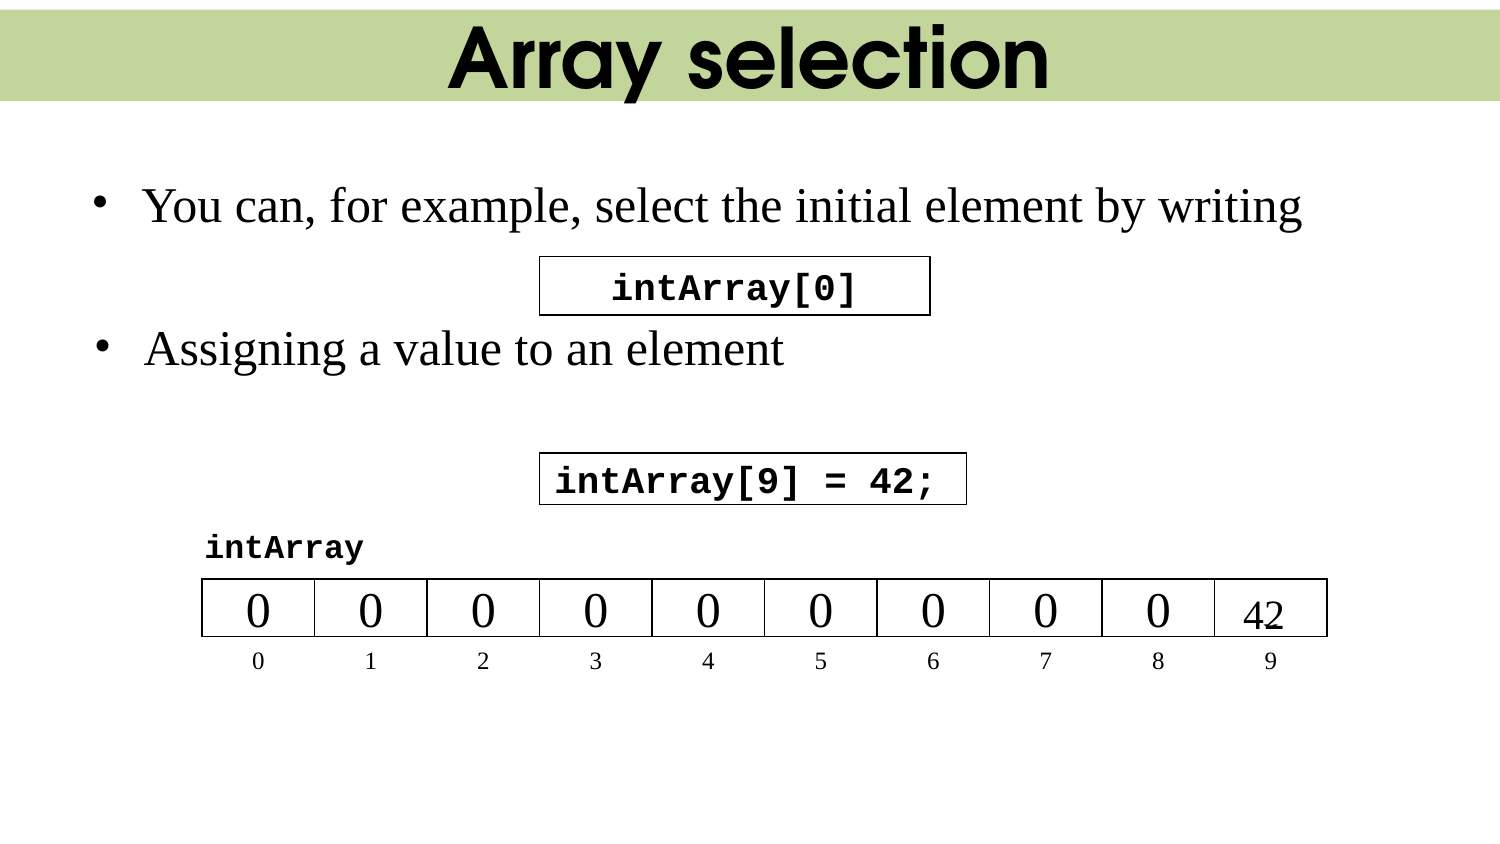

Array selection
You can, for example, select the initial element by writing
intArray[0]
Assigning a value to an element
intArray[9] = 42;
intArray
0
0
0
0
0
0
0
0
0
0
42

0
1
2
3
4
5
6
7
8
9